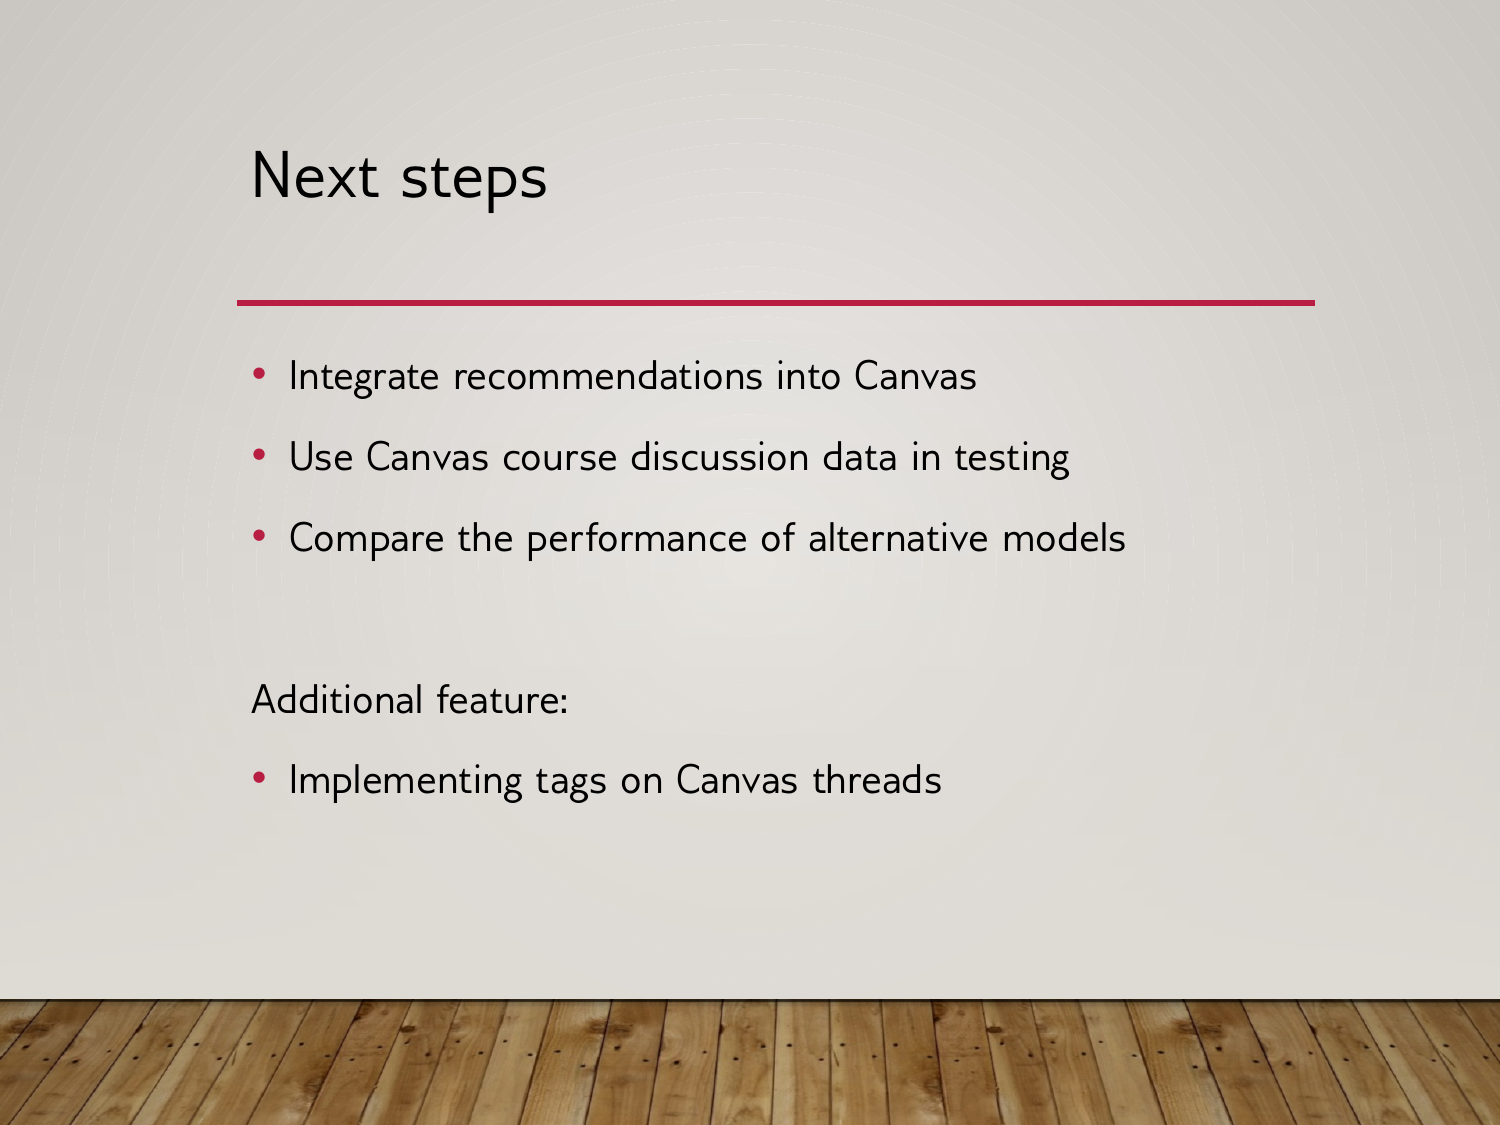

# Next steps
Integrate recommendations into Canvas
Use Canvas course discussion data in testing
Compare the performance of alternative models

Additional feature:
Implementing tags on Canvas threads